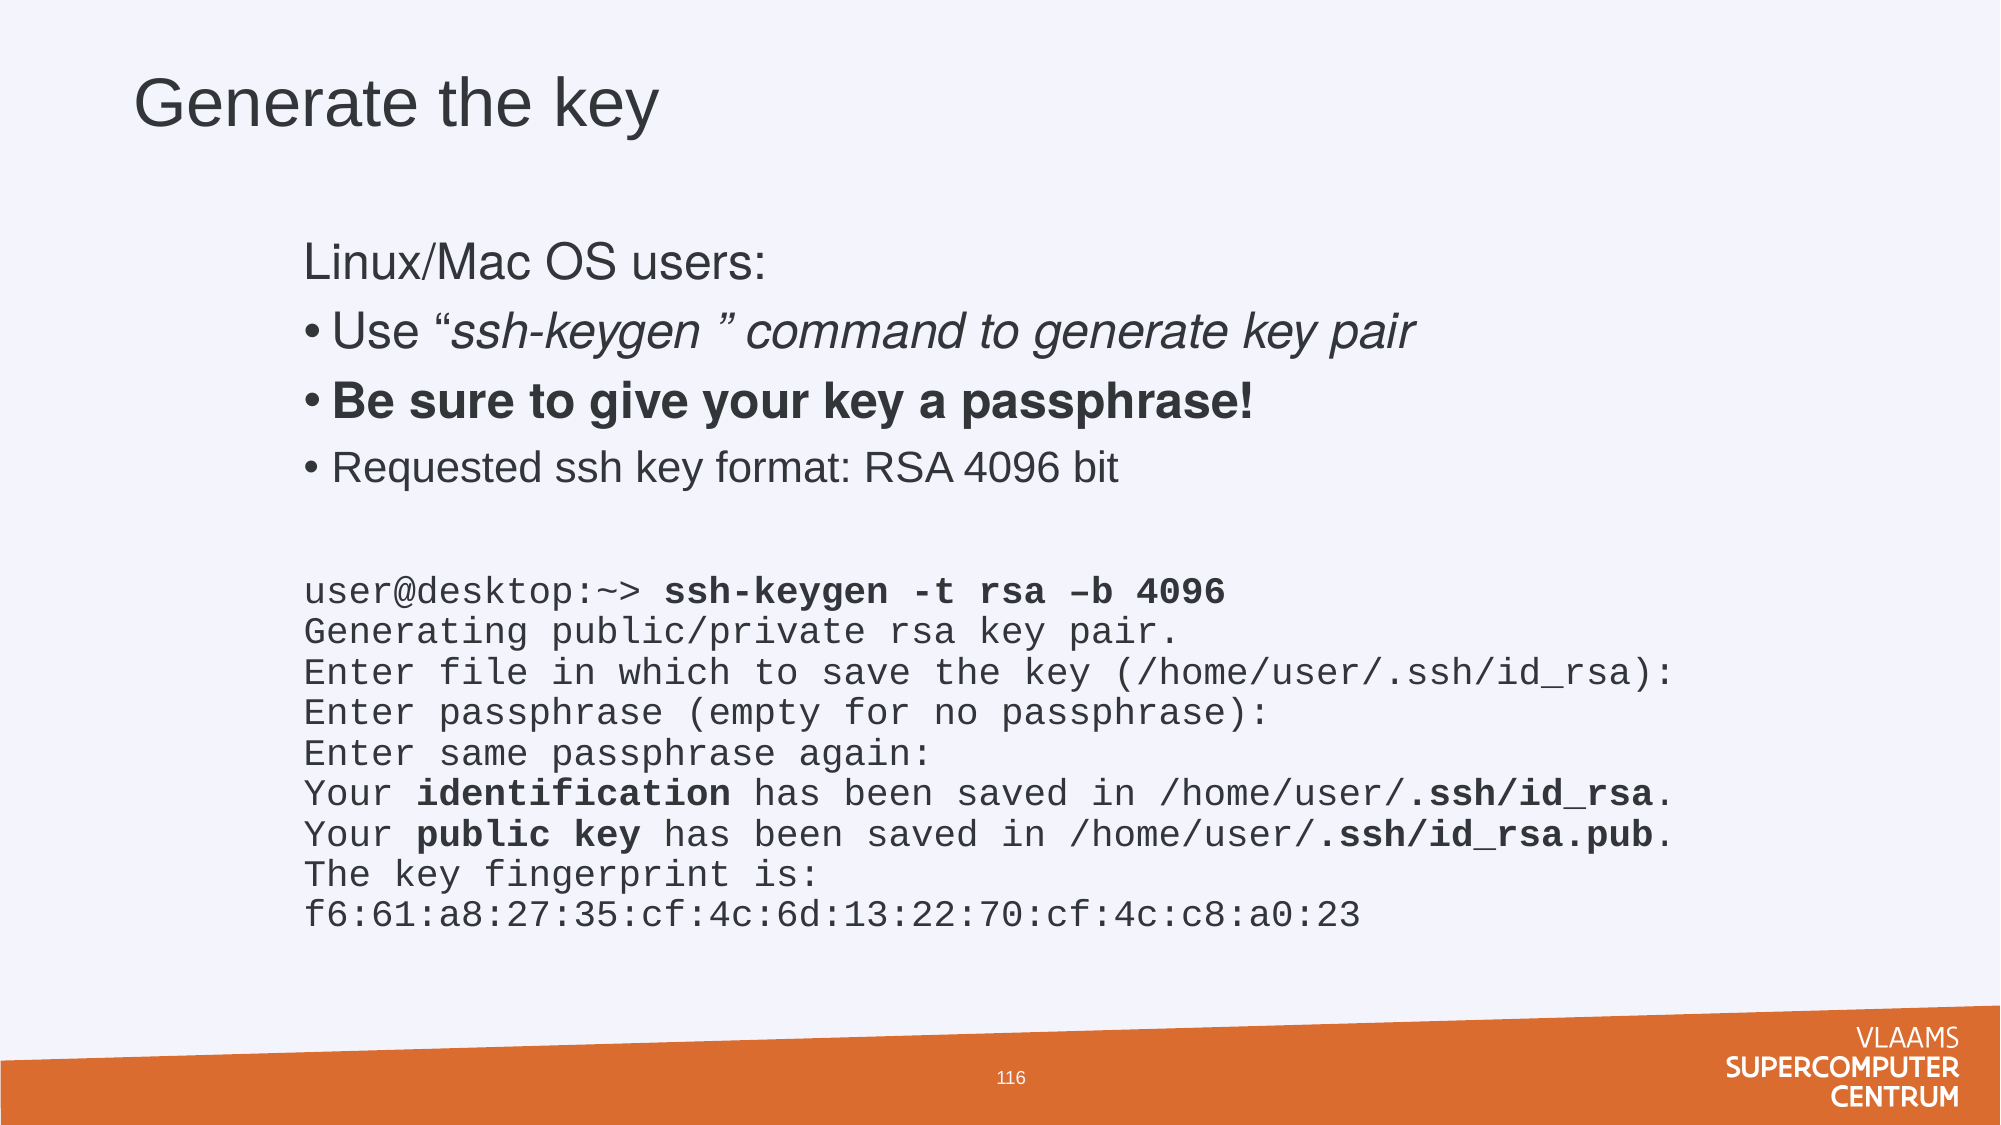

# Generate the key
Linux/Mac OS users:
Use “ssh-keygen ” command to generate key pair
Be sure to give your key a passphrase!
Requested ssh key format: RSA 4096 bit

user@desktop:~> ssh-keygen -t rsa –b 4096
Generating public/private rsa key pair.
Enter file in which to save the key (/home/user/.ssh/id_rsa): Enter passphrase (empty for no passphrase):
Enter same passphrase again:
Your identification has been saved in /home/user/.ssh/id_rsa. Your public key has been saved in /home/user/.ssh/id_rsa.pub. The key fingerprint is: f6:61:a8:27:35:cf:4c:6d:13:22:70:cf:4c:c8:a0:23

116